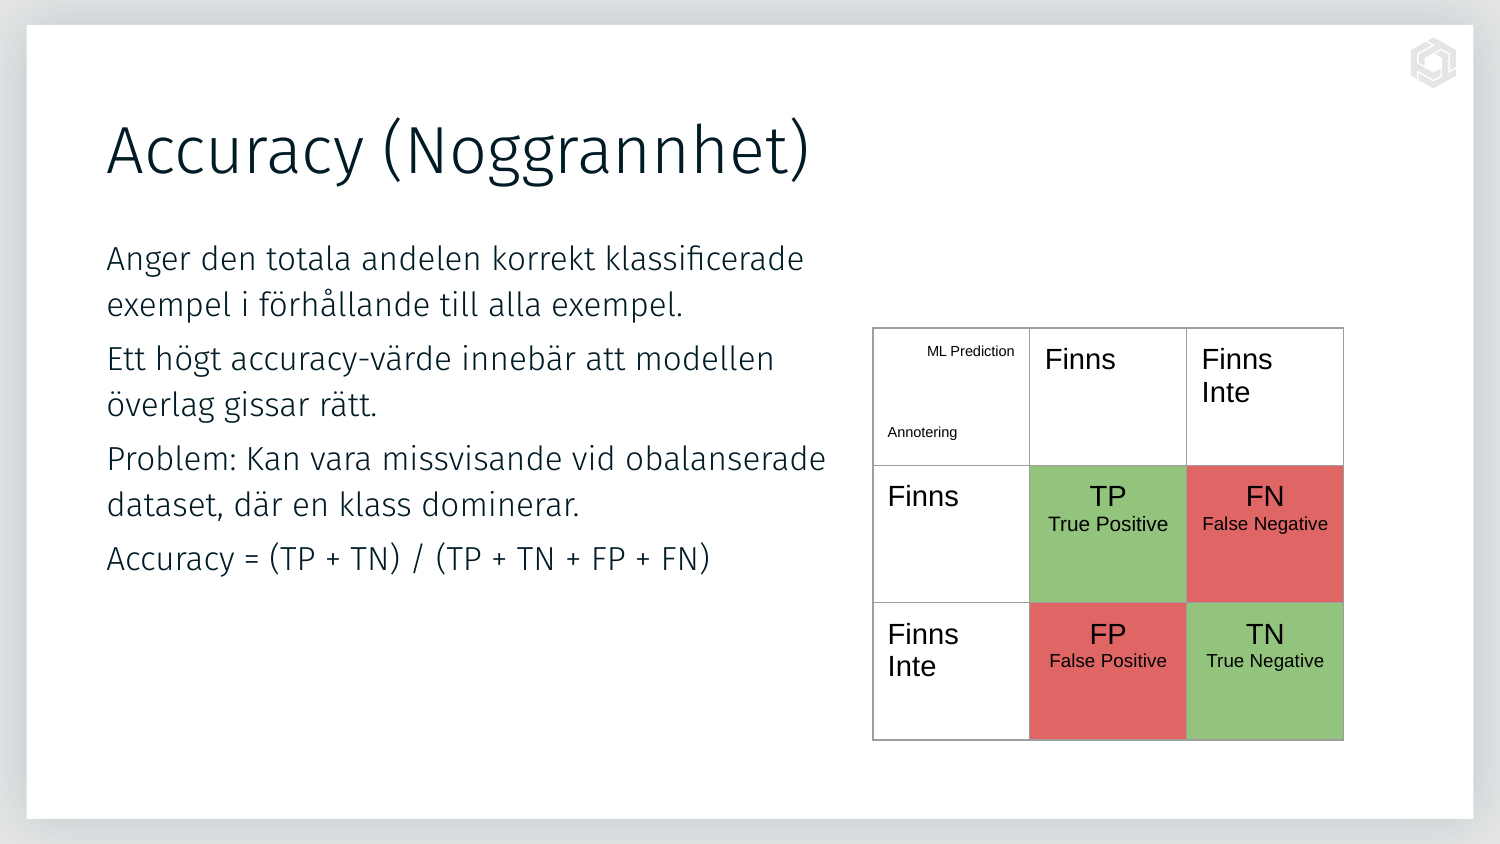

# Accuracy (Noggrannhet)
Anger den totala andelen korrekt klassificerade exempel i förhållande till alla exempel.
Ett högt accuracy-värde innebär att modellen överlag gissar rätt.
Problem: Kan vara missvisande vid obalanserade dataset, där en klass dominerar.
Accuracy = (TP + TN) / (TP + TN + FP + FN)
| ML Prediction Annotering | Finns | Finns Inte |
| --- | --- | --- |
| Finns | TP True Positive | FN False Negative |
| Finns Inte | FP False Positive | TN True Negative |